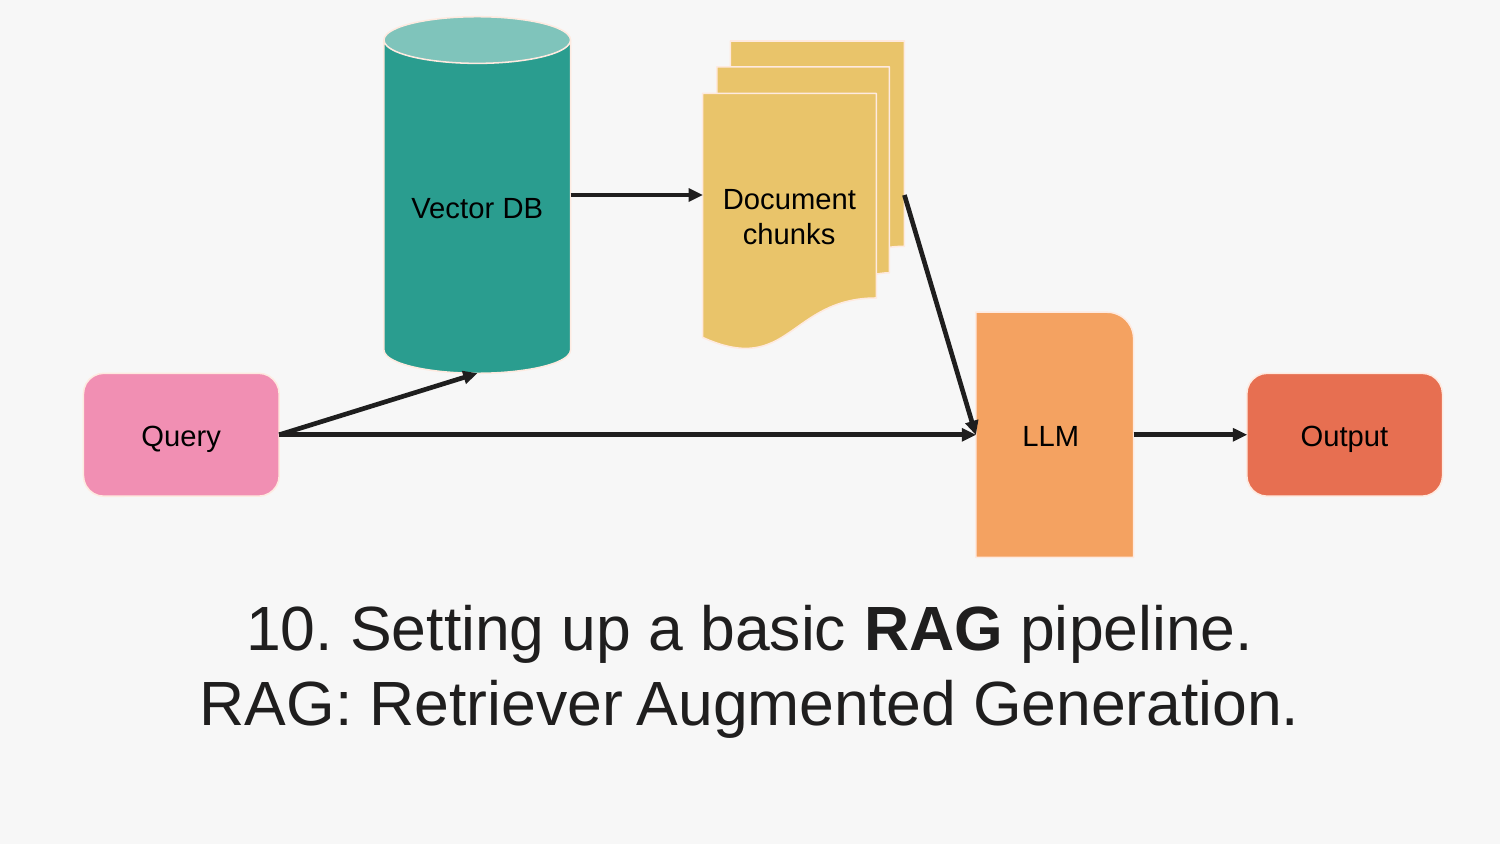

Vector DB
Document chunks
LLM
Query
Output
# 10. Setting up a basic RAG pipeline.
RAG: Retriever Augmented Generation.